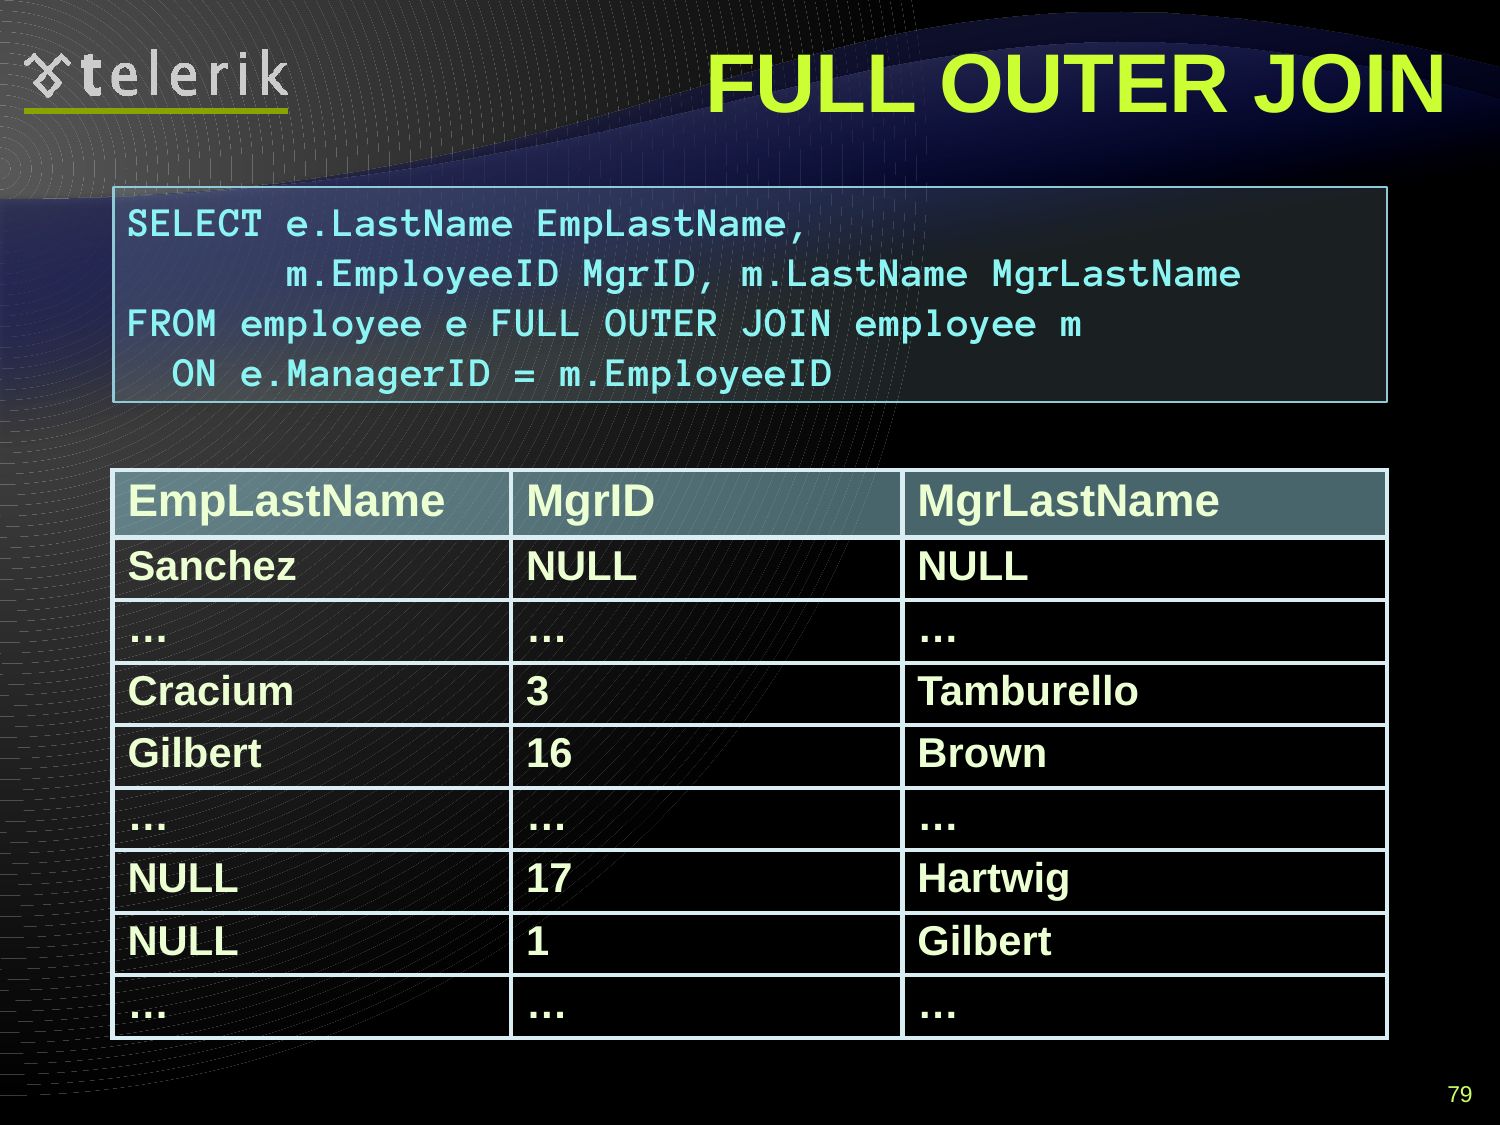

# FULL OUTER JOIN
SELECT e.LastName EmpLastName,
       m.EmployeeID MgrID, m.LastName MgrLastName
FROM employee e FULL OUTER JOIN employee m
  ON e.ManagerID = m.EmployeeID
| EmpLastName | MgrID | MgrLastName |
| --- | --- | --- |
| Sanchez | NULL | NULL |
| … | … | … |
| Cracium | 3 | Tamburello |
| Gilbert | 16 | Brown |
| … | … | … |
| NULL | 17 | Hartwig |
| NULL | 1 | Gilbert |
| … | … | … |
79